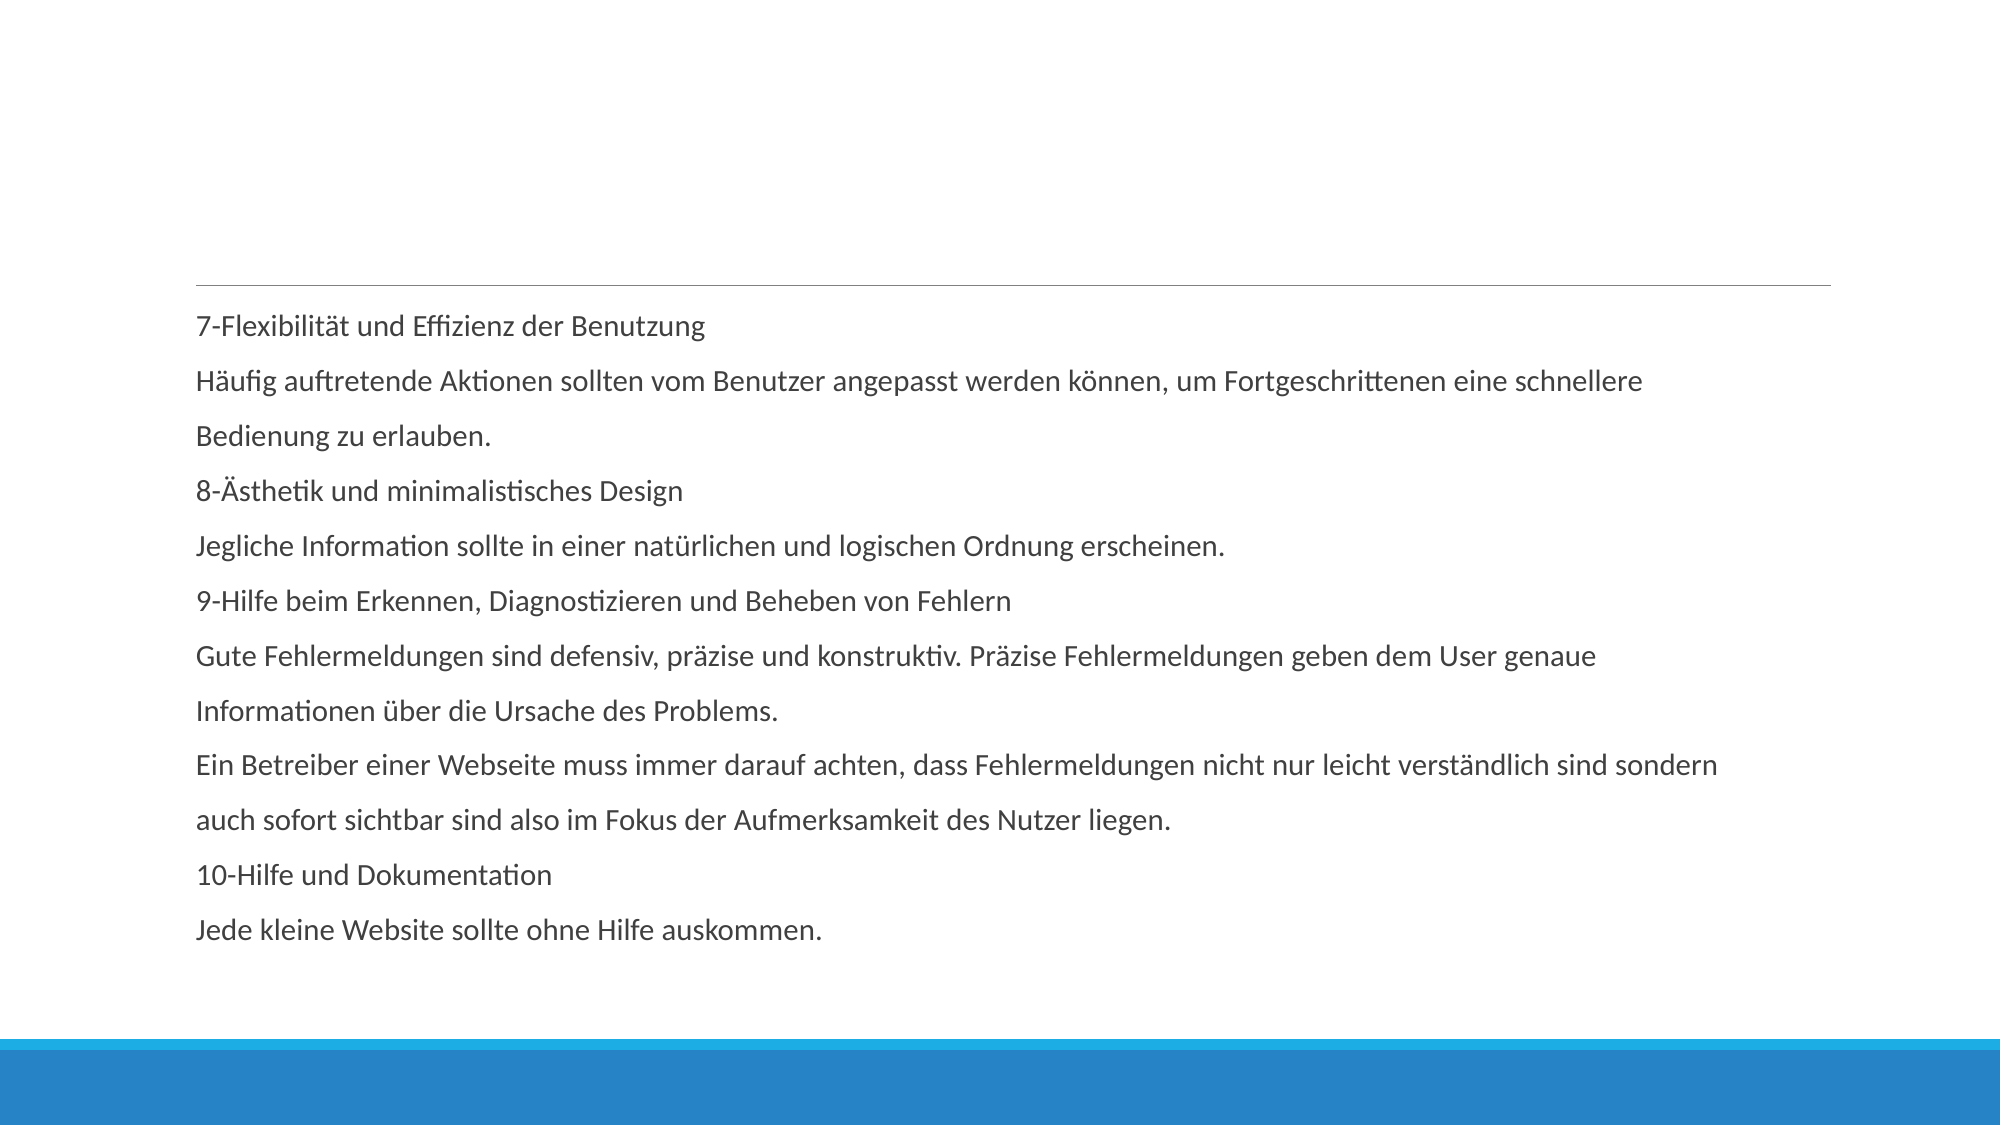

#
7-Flexibilität und Effizienz der Benutzung
Häufig auftretende Aktionen sollten vom Benutzer angepasst werden können, um Fortgeschrittenen eine schnellere
Bedienung zu erlauben.
8-Ästhetik und minimalistisches Design
Jegliche Information sollte in einer natürlichen und logischen Ordnung erscheinen.
9-Hilfe beim Erkennen, Diagnostizieren und Beheben von Fehlern
Gute Fehlermeldungen sind defensiv, präzise und konstruktiv. Präzise Fehlermeldungen geben dem User genaue
Informationen über die Ursache des Problems.
Ein Betreiber einer Webseite muss immer darauf achten, dass Fehlermeldungen nicht nur leicht verständlich sind sondern
auch sofort sichtbar sind also im Fokus der Aufmerksamkeit des Nutzer liegen.
10-Hilfe und Dokumentation
Jede kleine Website sollte ohne Hilfe auskommen.